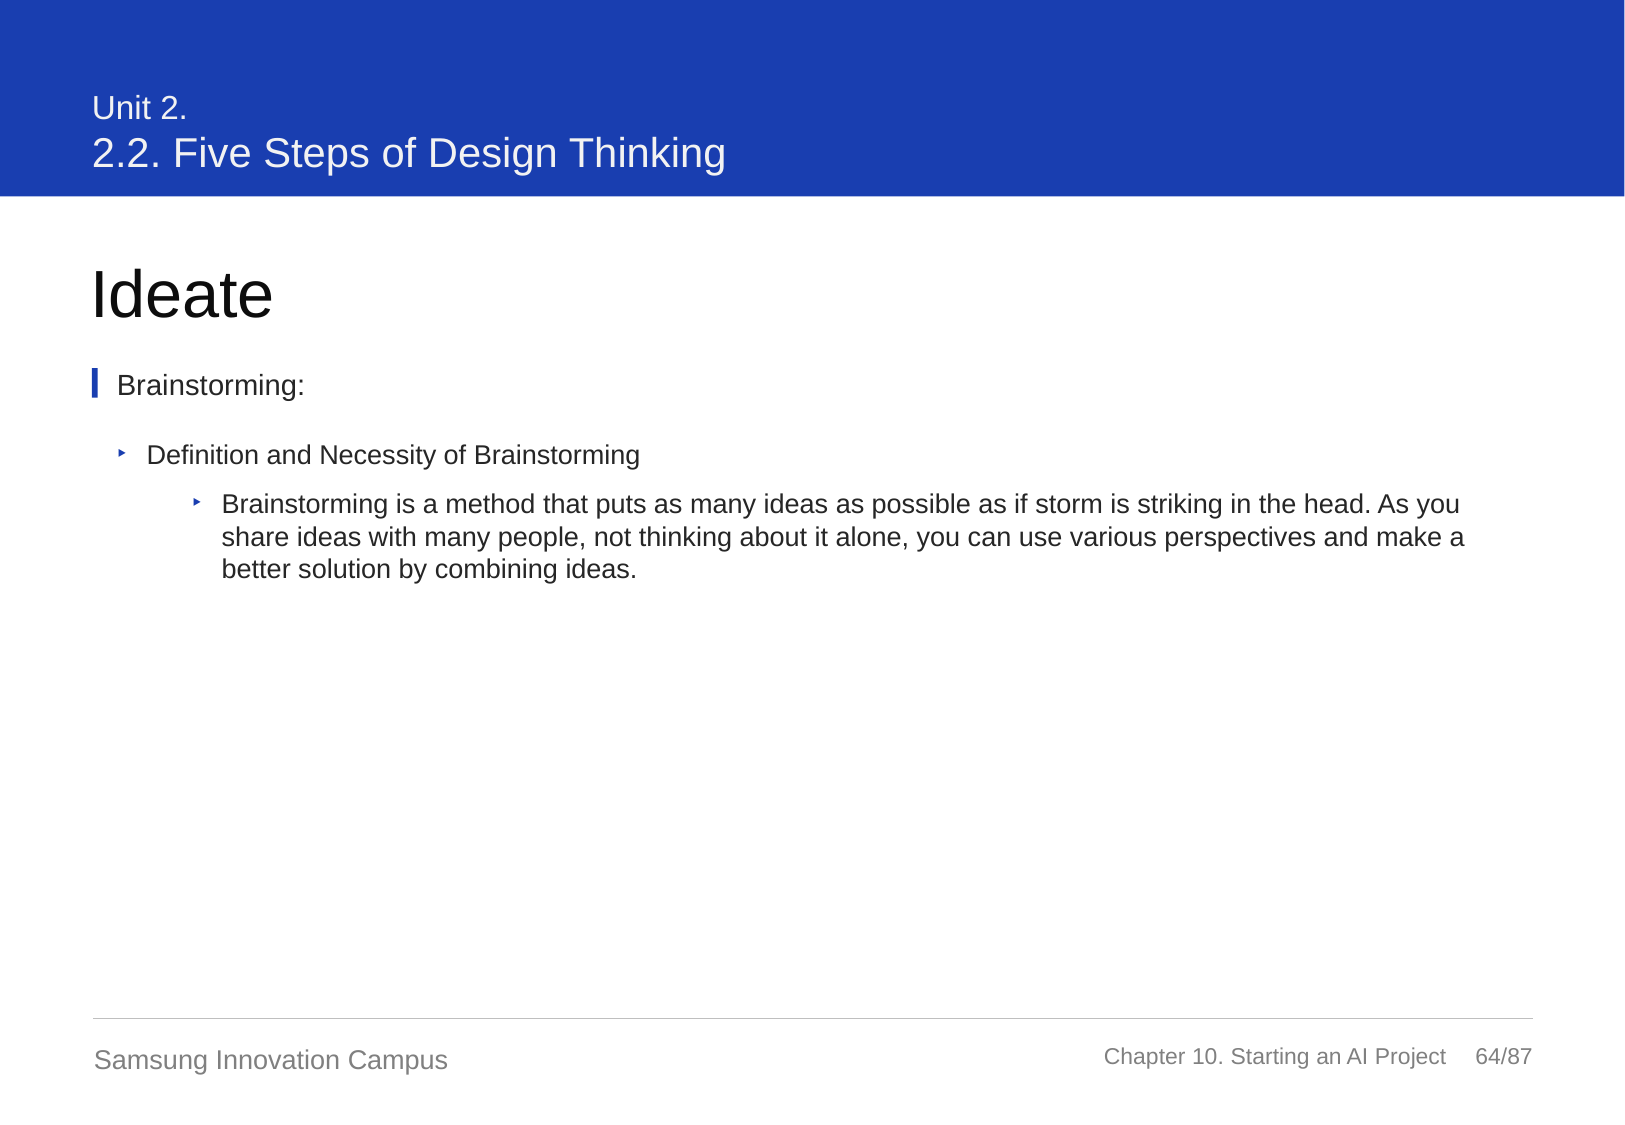

Unit 2.
2.2. Five Steps of Design Thinking
Ideate
Brainstorming:

Definition and Necessity of Brainstorming
Brainstorming is a method that puts as many ideas as possible as if storm is striking in the head. As you share ideas with many people, not thinking about it alone, you can use various perspectives and make a better solution by combining ideas.